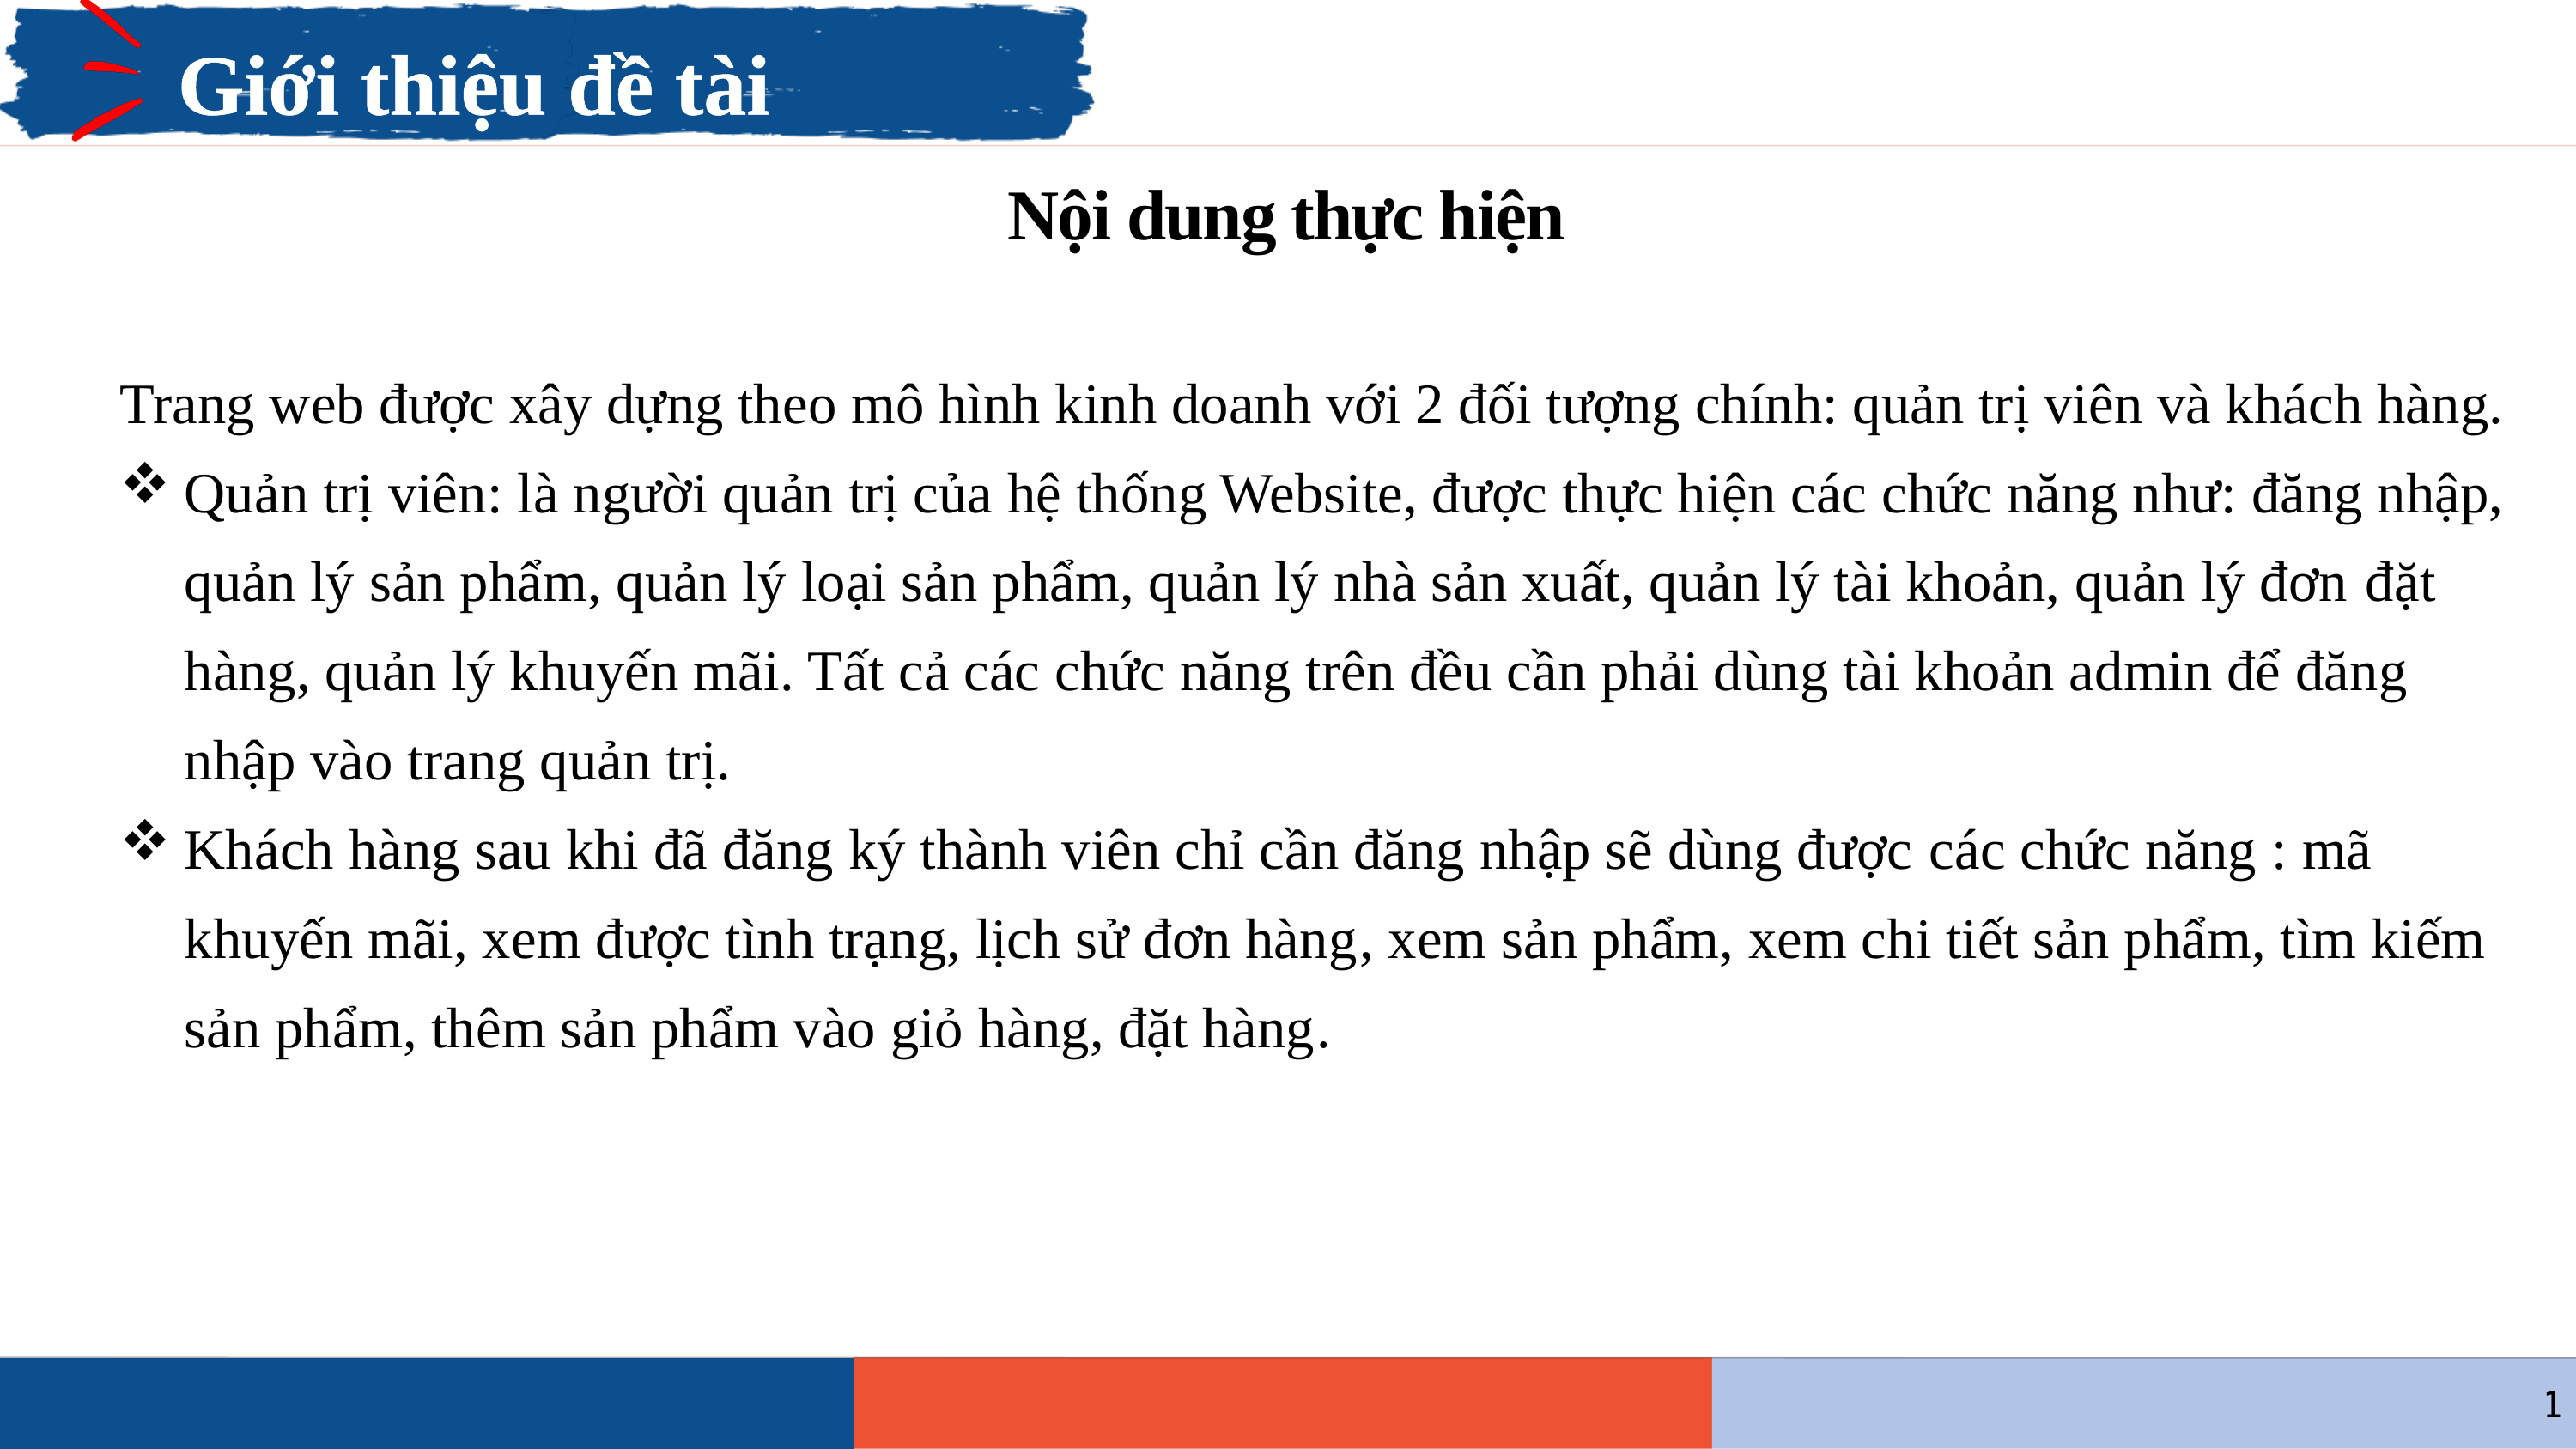

Giới thiệu đề tài
Nội dung thực hiện
Trang web được xây dựng theo mô hình kinh doanh với 2 đối tượng chính: quản trị viên và khách hàng.
Quản trị viên: là người quản trị của hệ thống Website, được thực hiện các chức năng như: đăng nhập, quản lý sản phẩm, quản lý loại sản phẩm, quản lý nhà sản xuất, quản lý tài khoản, quản lý đơn đặt hàng, quản lý khuyến mãi. Tất cả các chức năng trên đều cần phải dùng tài khoản admin để đăng nhập vào trang quản trị.
Khách hàng sau khi đã đăng ký thành viên chỉ cần đăng nhập sẽ dùng được các chức năng : mã khuyến mãi, xem được tình trạng, lịch sử đơn hàng, xem sản phẩm, xem chi tiết sản phẩm, tìm kiếm sản phẩm, thêm sản phẩm vào giỏ hàng, đặt hàng.

1